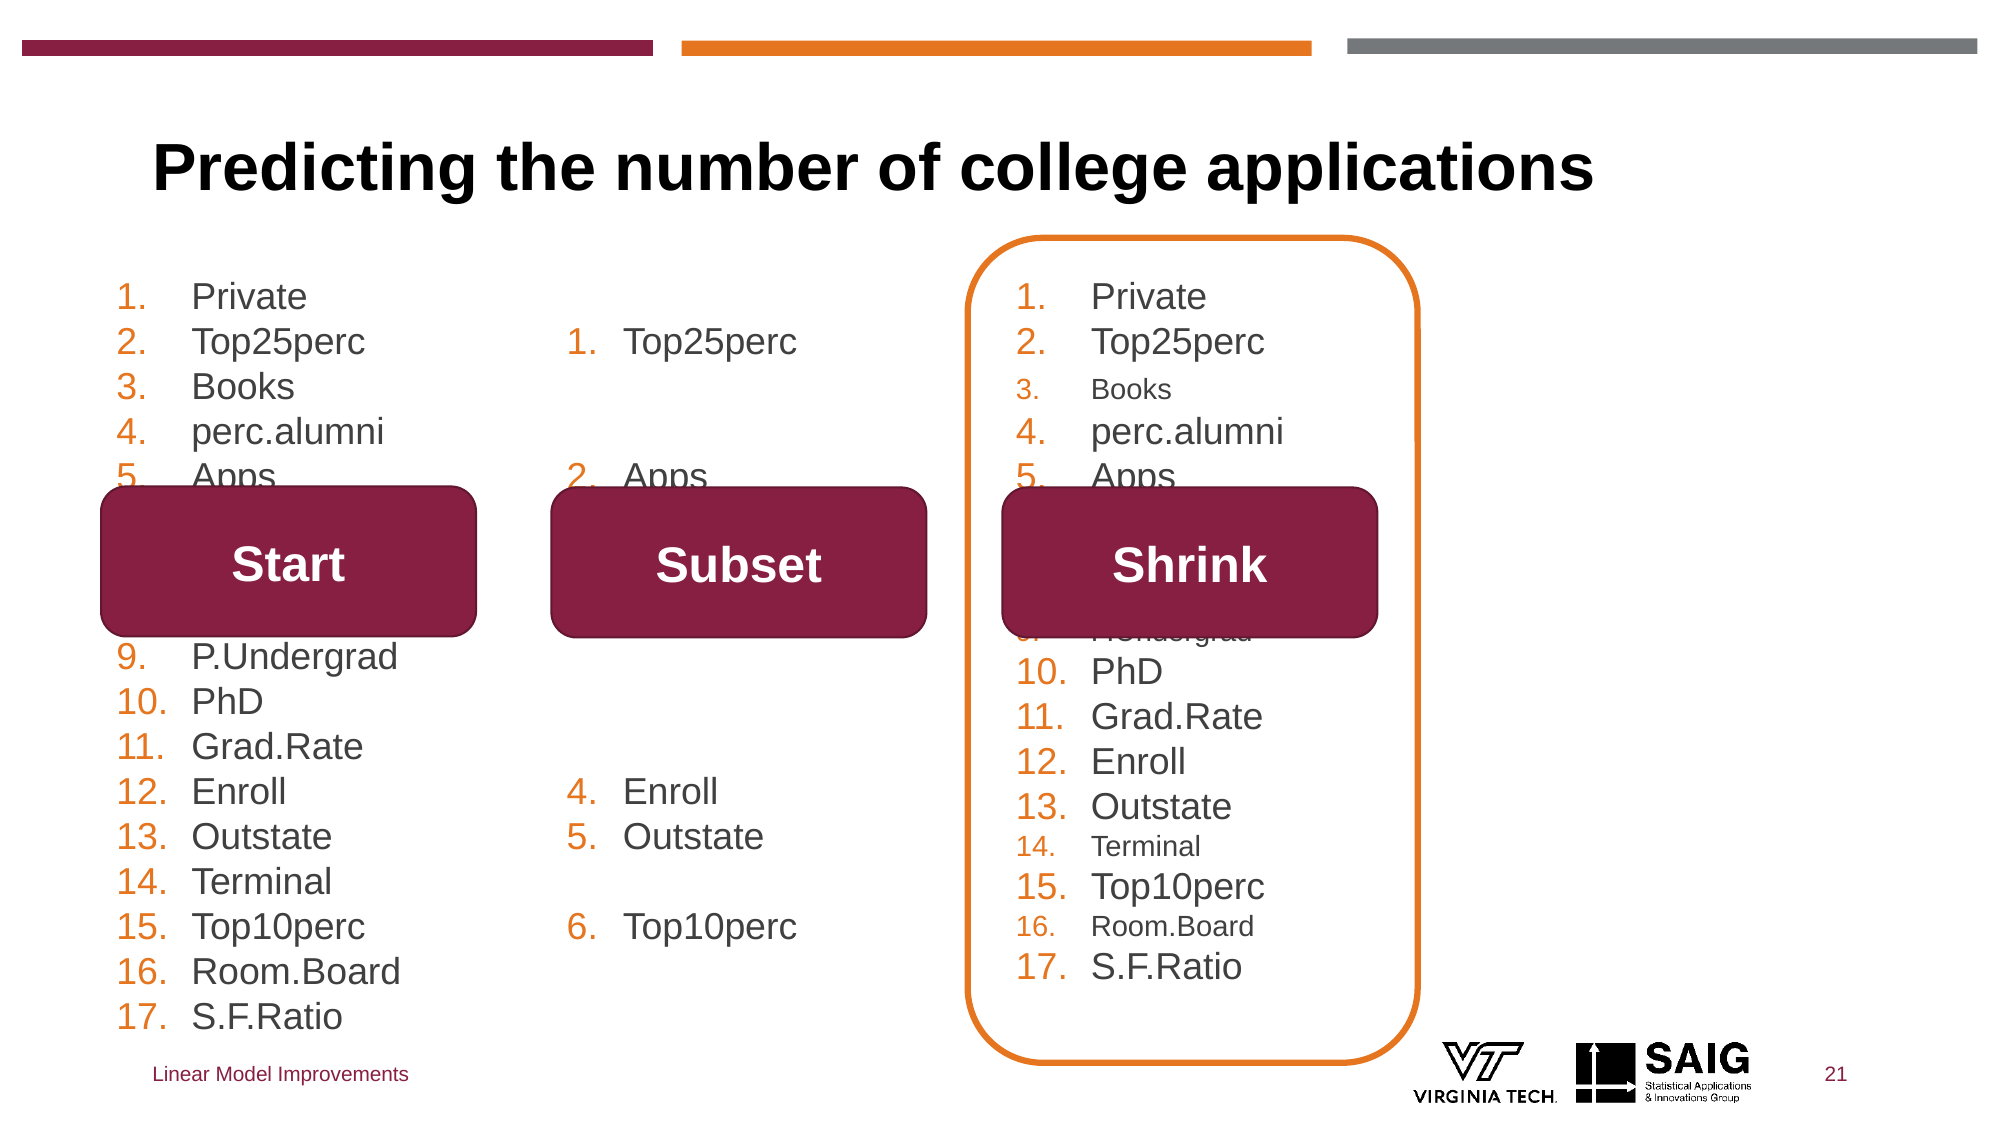

# Predicting the number of college applications

Private
Top25perc
Books
perc.alumni
Apps
F.Undergrad
Personal
Expend
P.Undergrad
PhD
Grad.Rate
Enroll
Outstate
Terminal
Top10perc
Room.Board
S.F.Ratio

Top25perc

Apps

Expend

Enroll
Outstate

Top10perc
Private
Top25perc
Books
perc.alumni
Apps
F.Undergrad
Personal
Expend
P.Undergrad
PhD
Grad.Rate
Enroll
Outstate
Terminal
Top10perc
Room.Board
S.F.Ratio
Start
Subset
Shrink
Linear Model Improvements
21